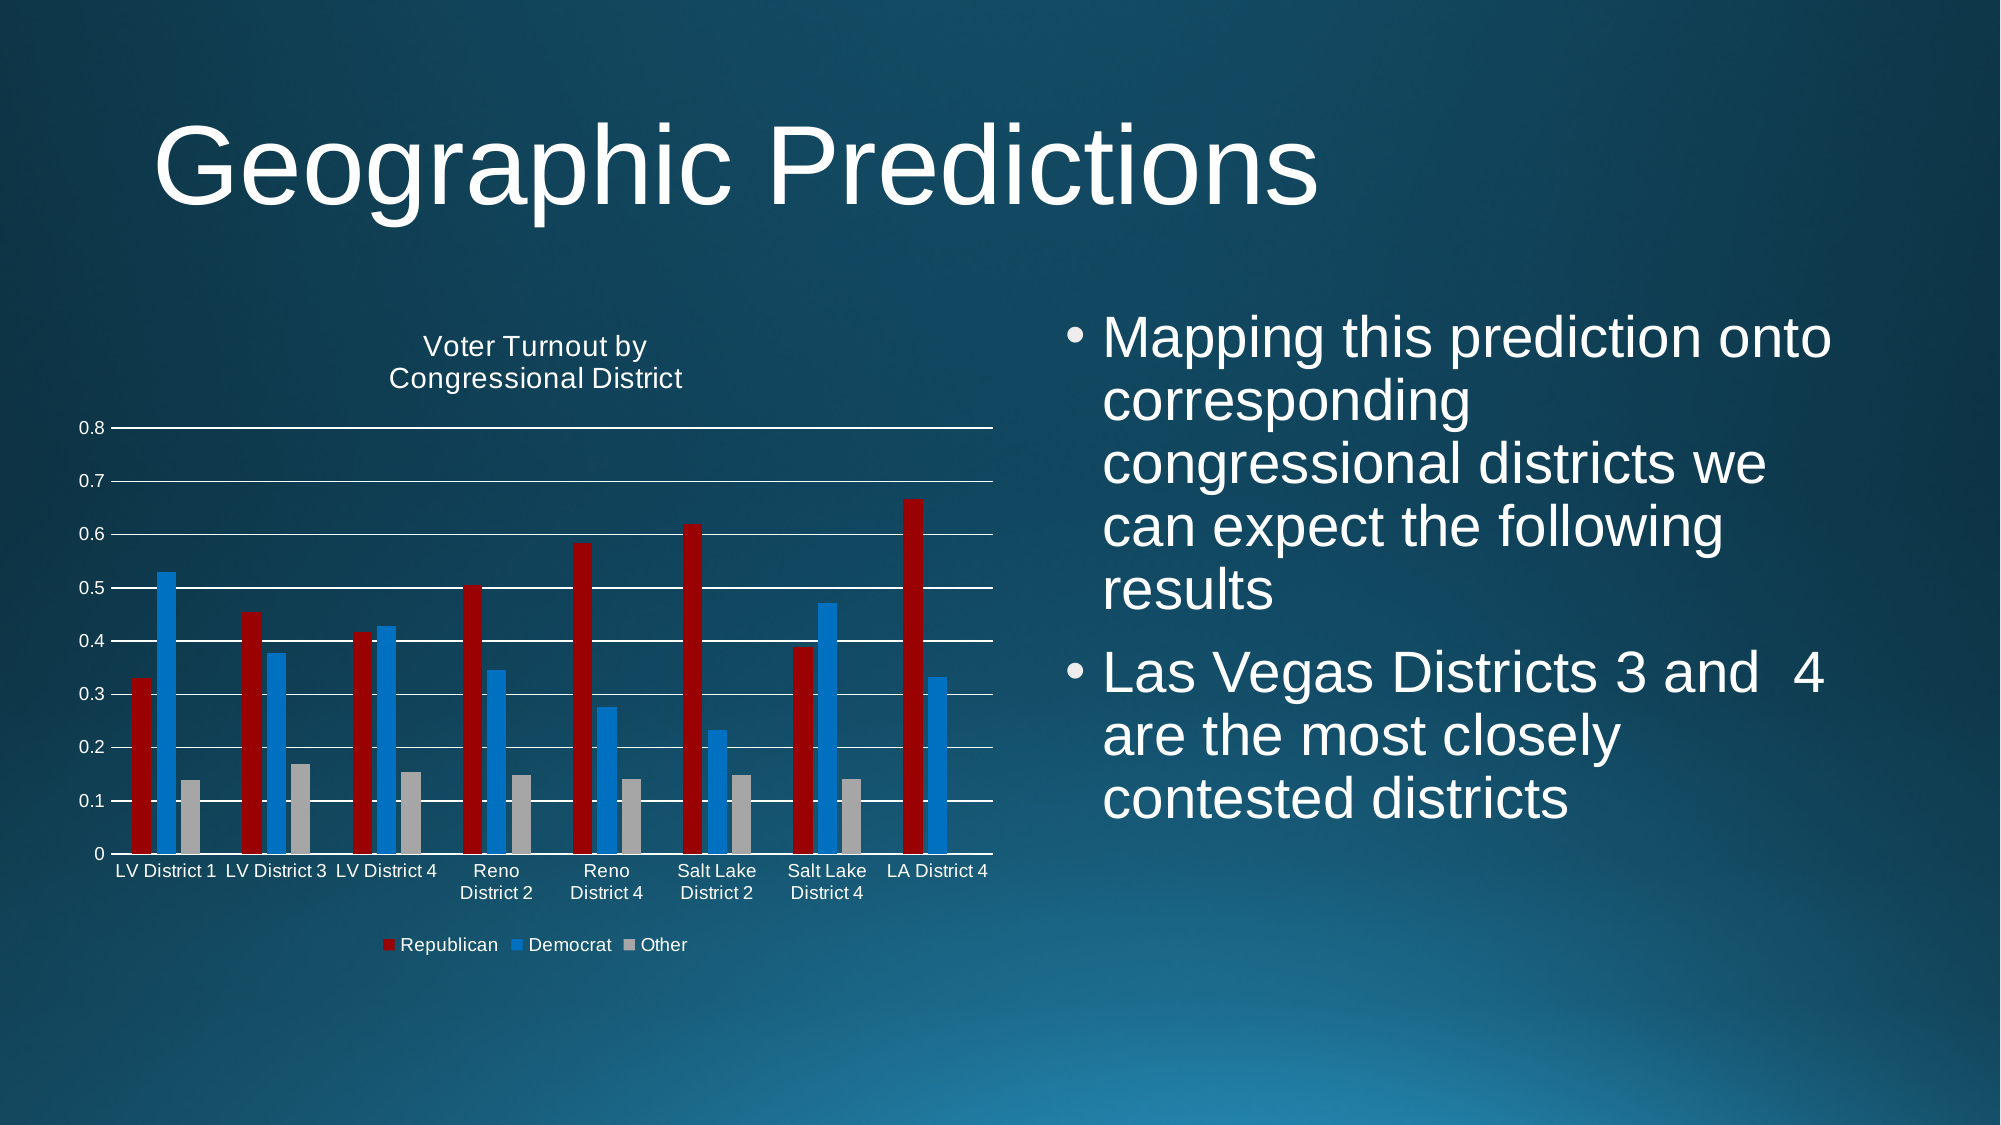

# Geographic Predictions

### Chart: Voter Turnout by
Congressional District

| Category | Republican | Democrat | Other |
|---|---|---|---|
| LV District 1 | 0.3306 | 0.5297 | 0.1397 |
| LV District 3 | 0.4543 | 0.3769 | 0.1688 |
| LV District 4 | 0.4171 | 0.4279 | 0.155 |
| Reno District 2 | 0.5055 | 0.3465 | 0.148 |
| Reno District 4 | 0.5837 | 0.276 | 0.1403 |
| Salt Lake District 2 | 0.6192 | 0.2325 | 0.1483 |
| Salt Lake District 4 | 0.3884 | 0.4711 | 0.1405 |
| LA District 4 | 0.6667 | 0.3333 | 0.0 |
Mapping this prediction onto corresponding congressional districts we can expect the following results
Las Vegas Districts 3 and  4 are the most closely contested districts